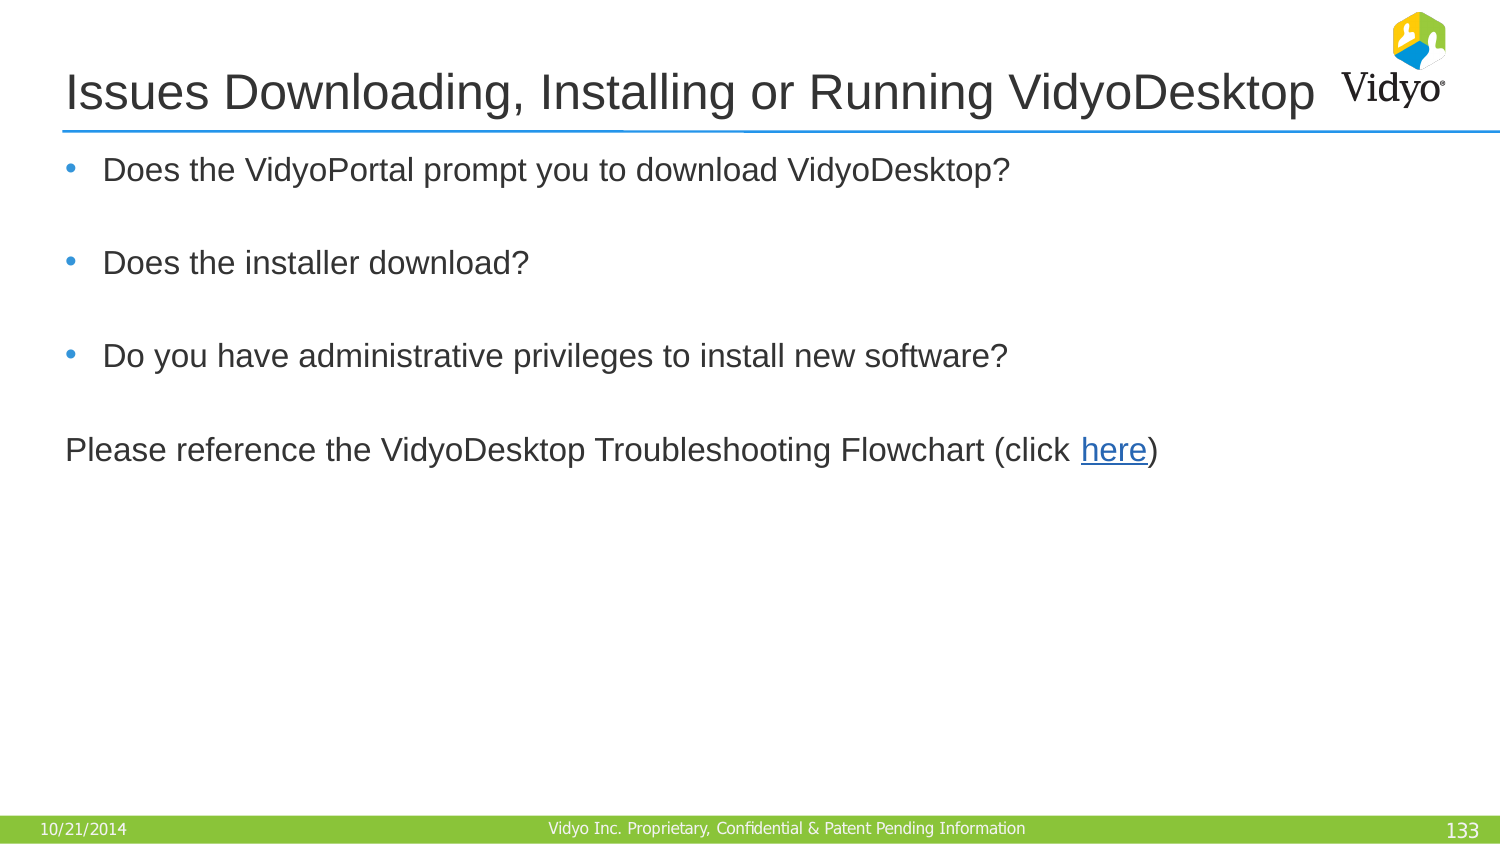

# Issues Downloading, Installing or Running VidyoDesktop
Does the VidyoPortal prompt you to download VidyoDesktop?

Does the installer download?

Do you have administrative privileges to install new software?

Please reference the VidyoDesktop Troubleshooting Flowchart (click here)